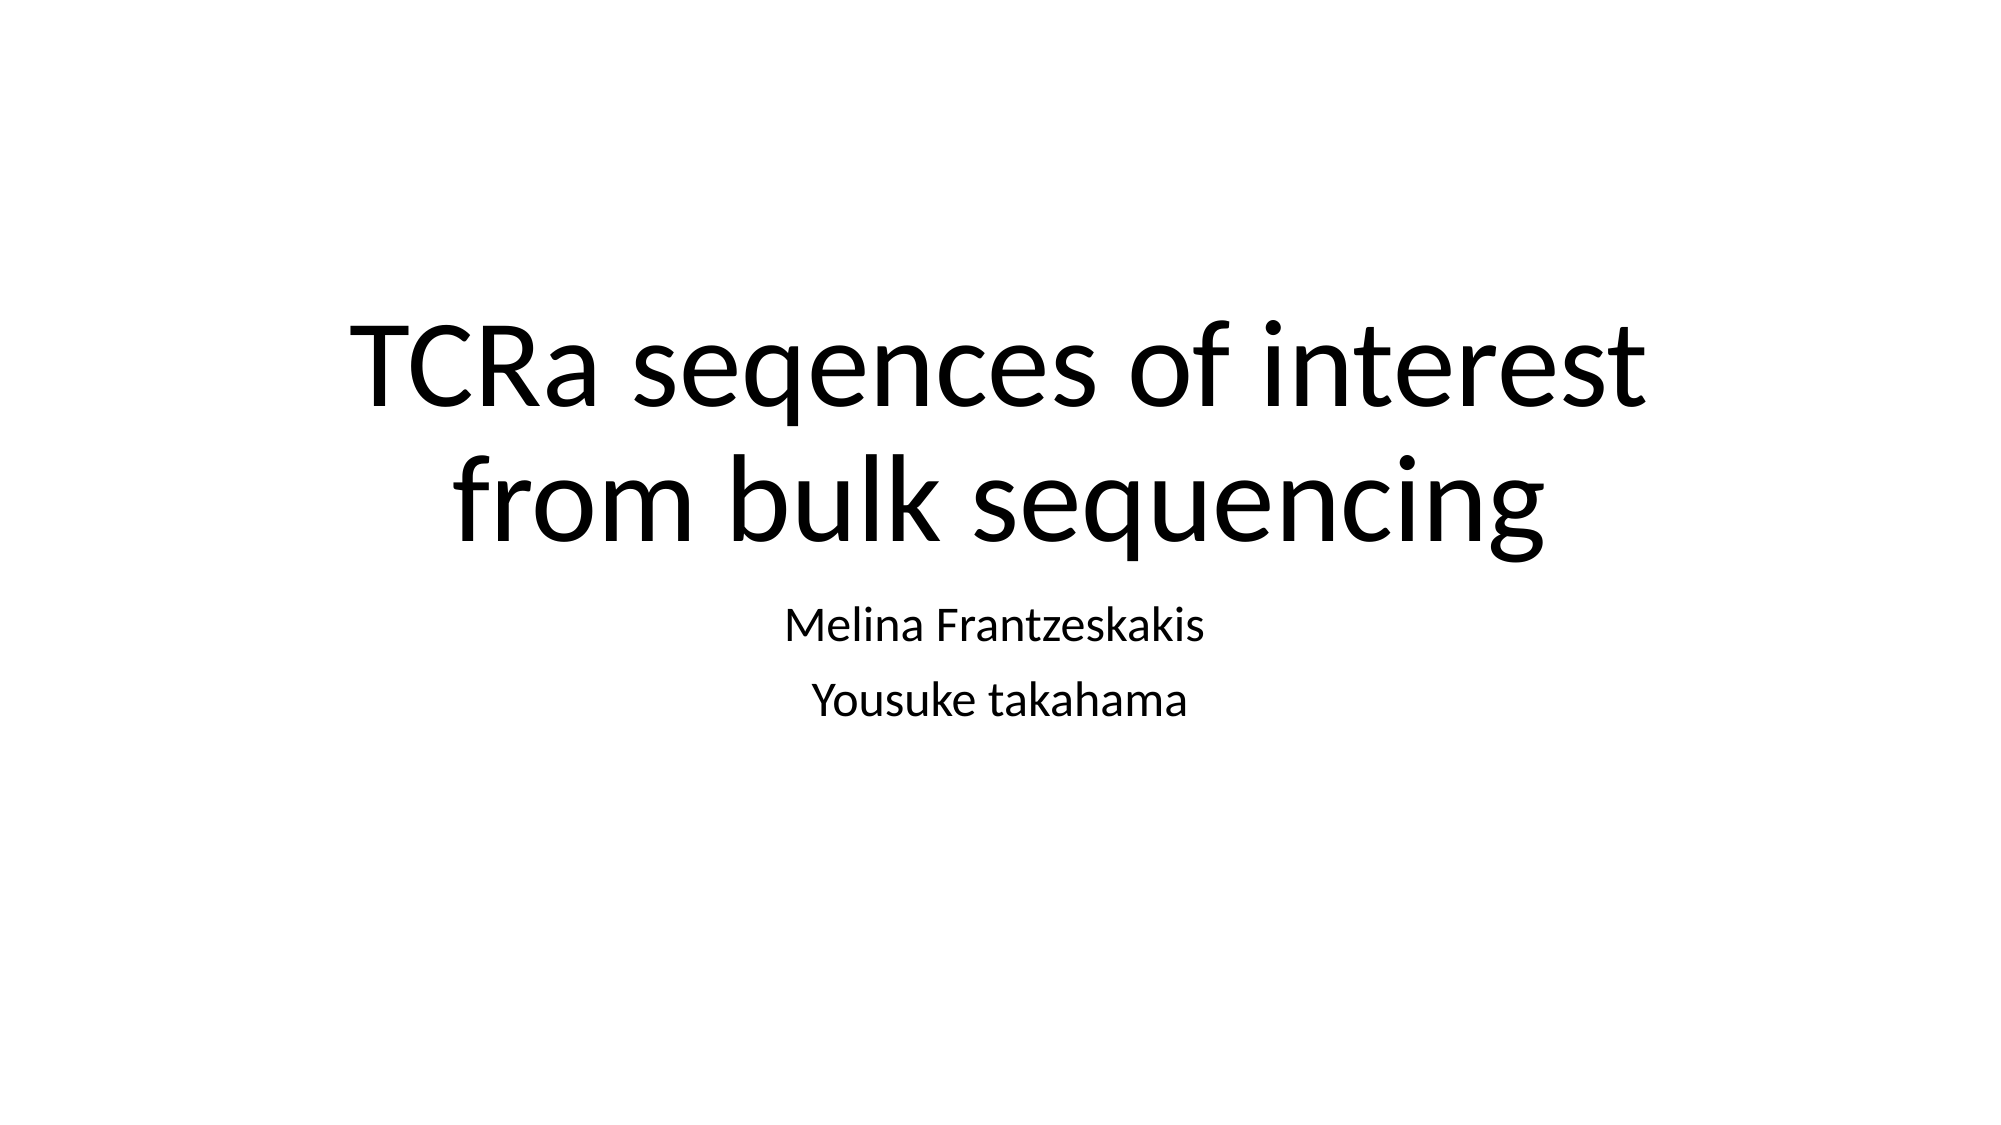

# TCRa seqences of interest from bulk sequencing
Melina Frantzeskakis
Yousuke takahama